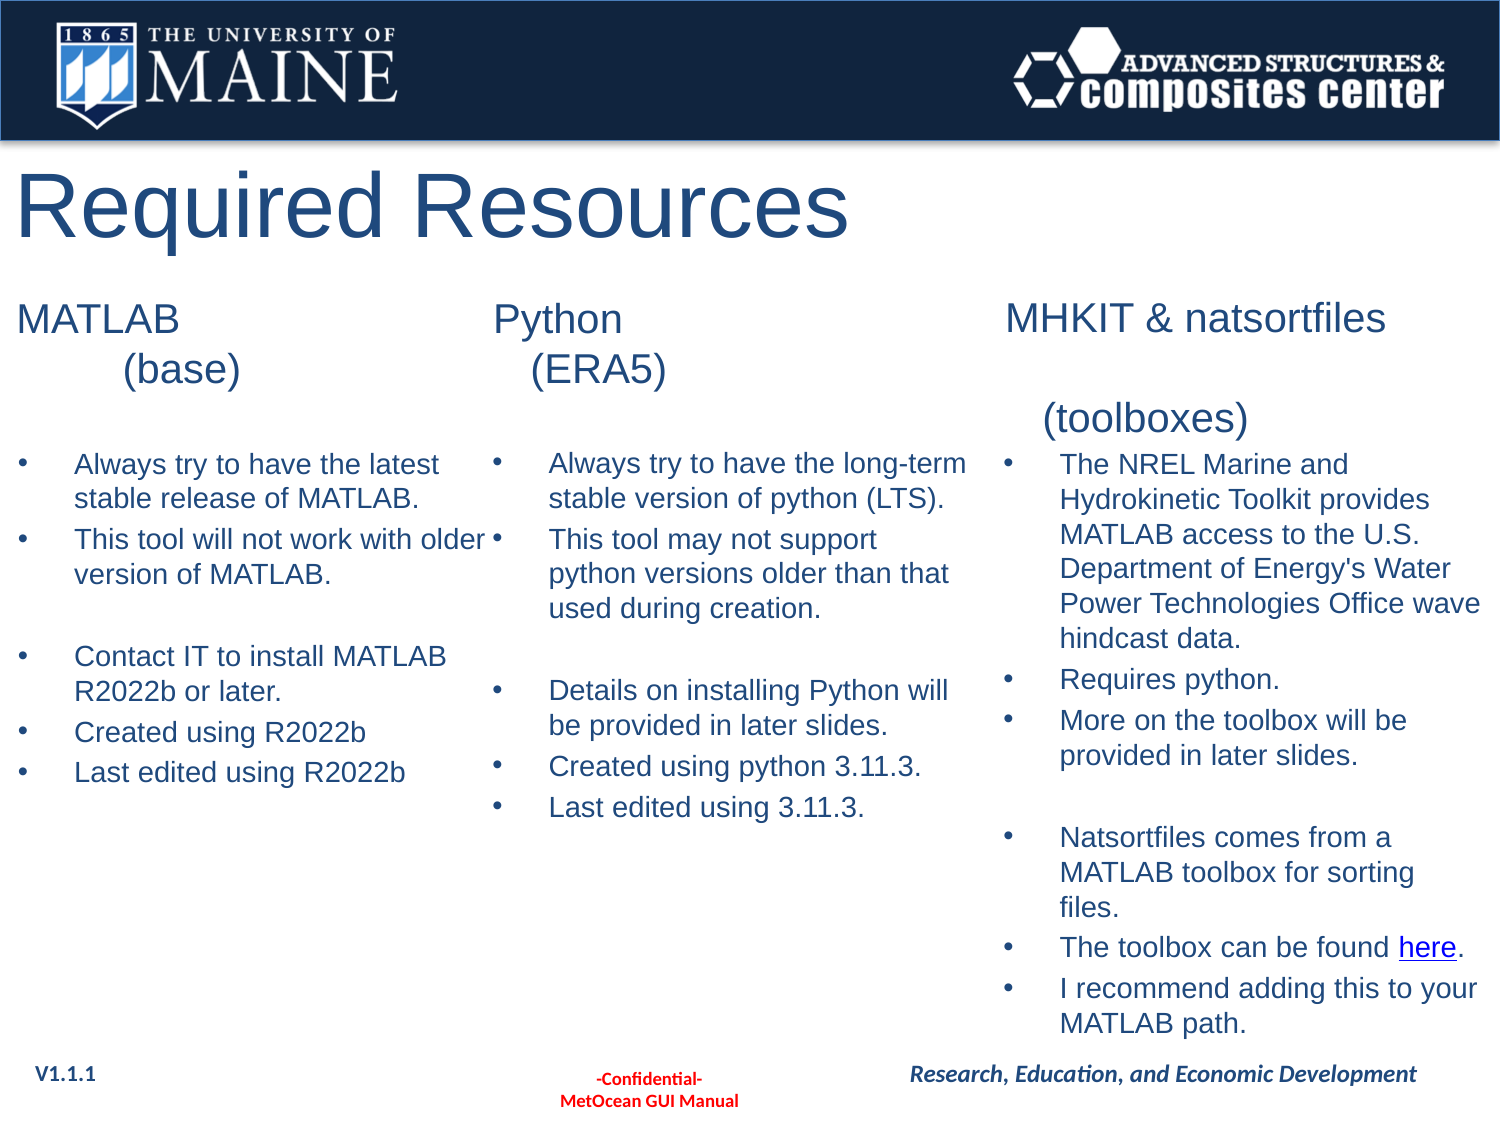

Required Resources
MHKIT & natsortfiles                               (toolboxes)
MATLAB                               (base)
Python                       (ERA5)
Always try to have the long-term stable version of python (LTS).
This tool may not support python versions older than that used during creation.

Details on installing Python will be provided in later slides.
Created using python 3.11.3.
Last edited using 3.11.3.

Always try to have the latest stable release of MATLAB.
This tool will not work with older version of MATLAB.

Contact IT to install MATLAB R2022b or later.
Created using R2022b
Last edited using R2022b

The NREL Marine and Hydrokinetic Toolkit provides MATLAB access to the U.S. Department of Energy's Water Power Technologies Office wave hindcast data.
Requires python.
More on the toolbox will be provided in later slides.

Natsortfiles comes from a MATLAB toolbox for sorting files.
The toolbox can be found here.
I recommend adding this to your MATLAB path.